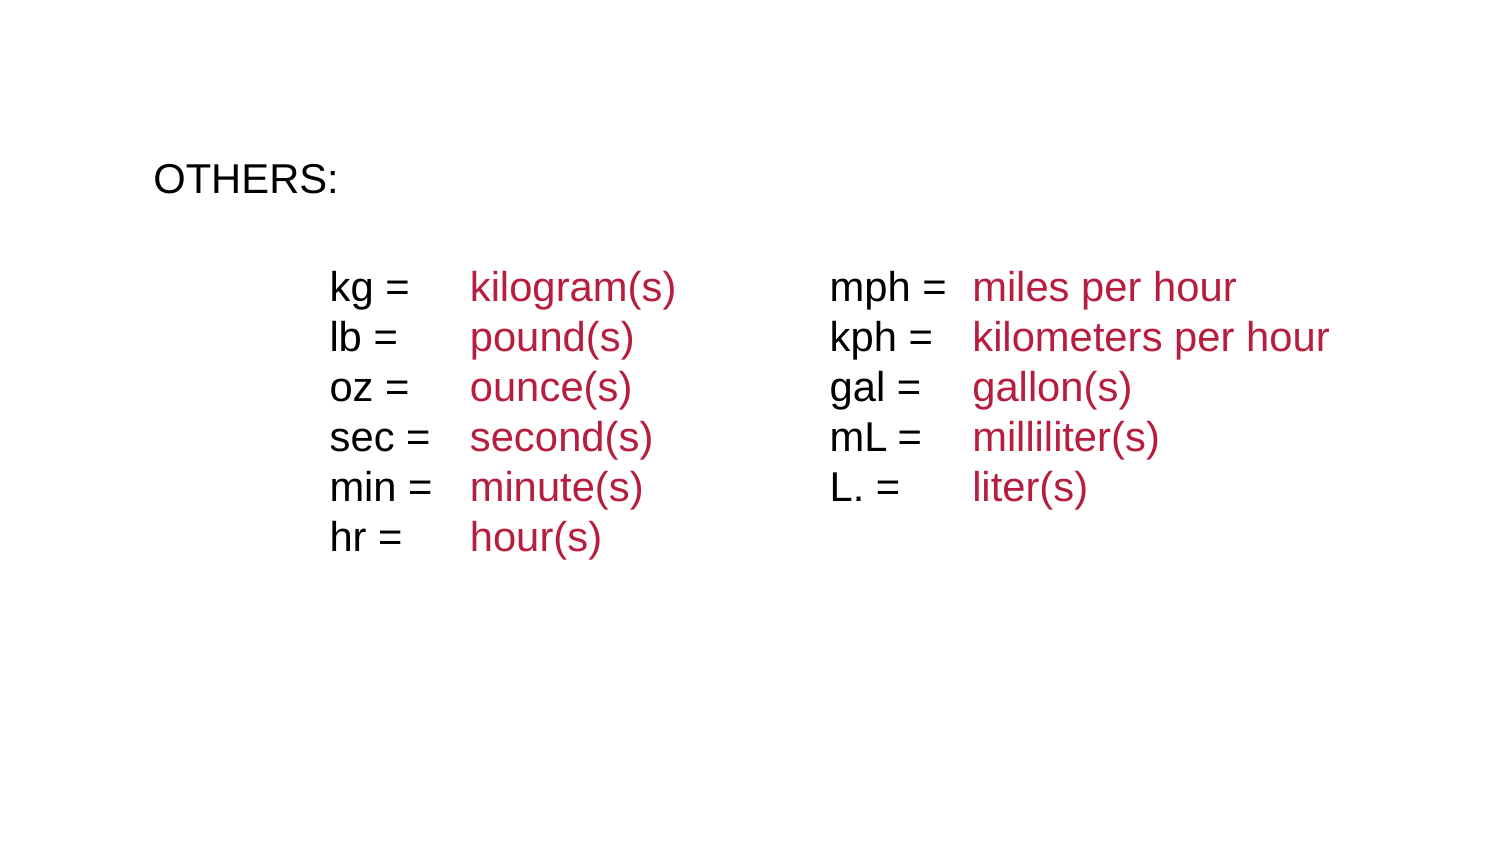

OTHERS:
kg =
lb =
oz =
sec =
min =
hr =
kilogram(s)
pound(s)
ounce(s)
second(s)
minute(s)
hour(s)
mph =
kph =
gal =
mL =
L. =
miles per hour
kilometers per hour
gallon(s)
milliliter(s)
liter(s)